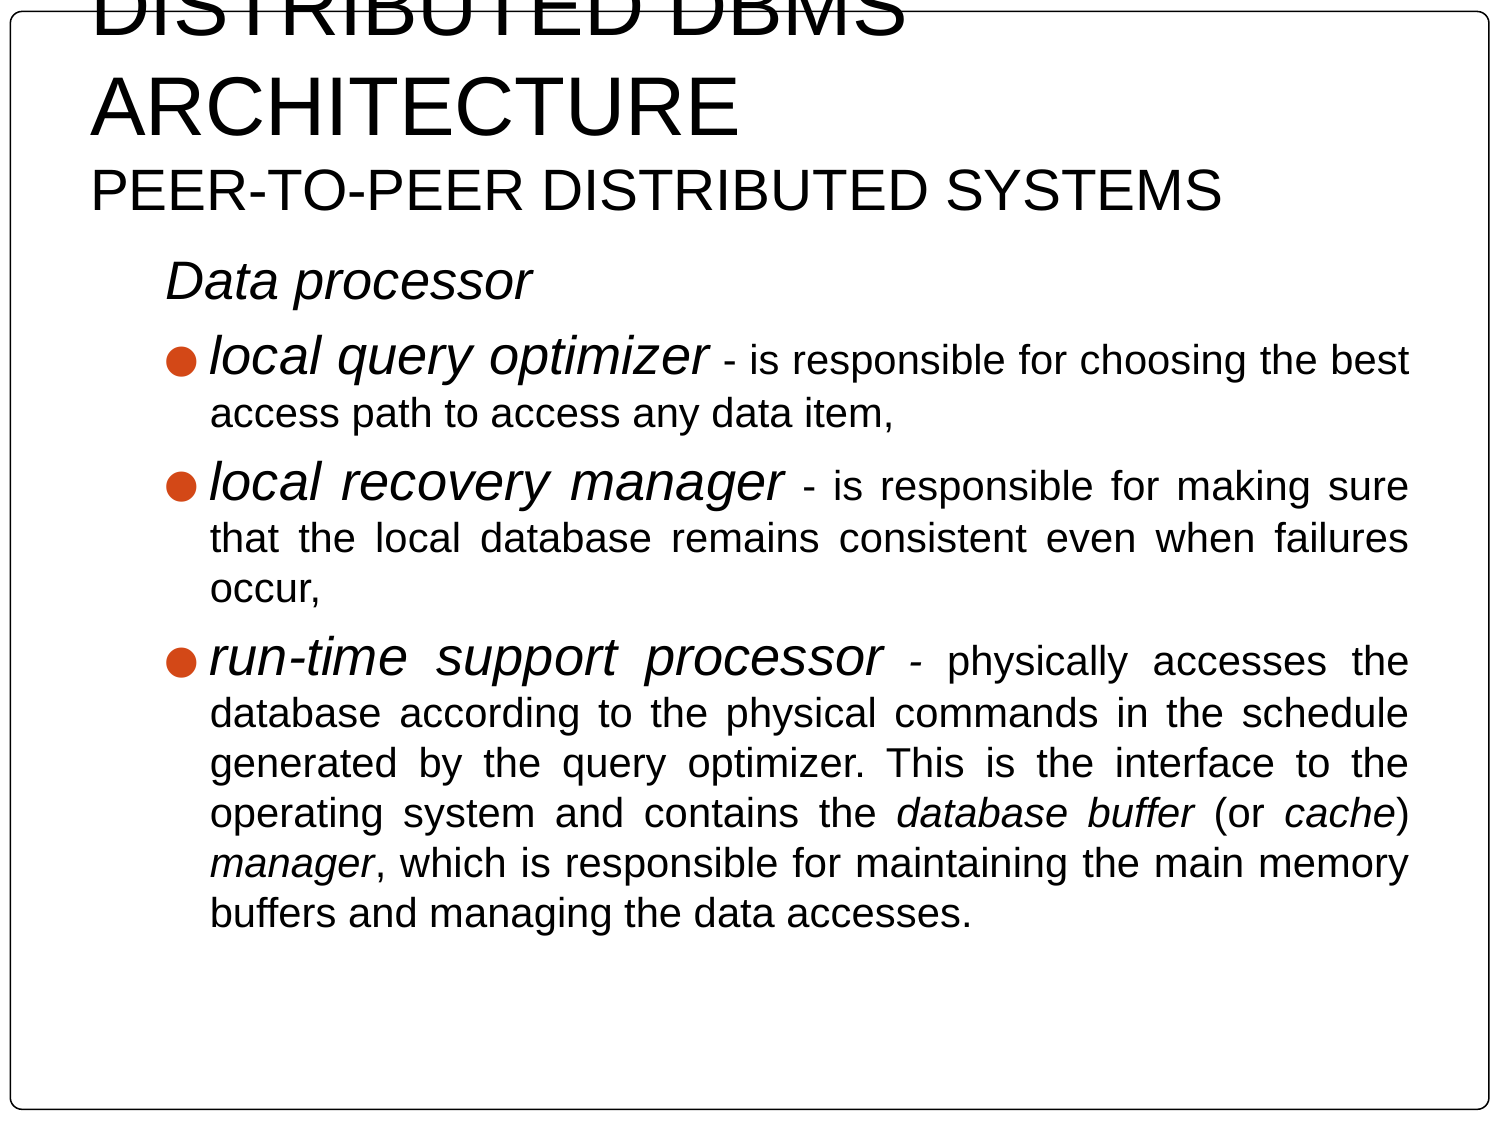

# DISTRIBUTED DBMS ARCHITECTURE PEER-TO-PEER DISTRIBUTED SYSTEMS
Data processor
local query optimizer - is responsible for choosing the best access path to access any data item,
local recovery manager - is responsible for making sure that the local database remains consistent even when failures occur,
run-time support processor - physically accesses the database according to the physical commands in the schedule generated by the query optimizer. This is the interface to the operating system and contains the database buffer (or cache) manager, which is responsible for maintaining the main memory buffers and managing the data accesses.
129